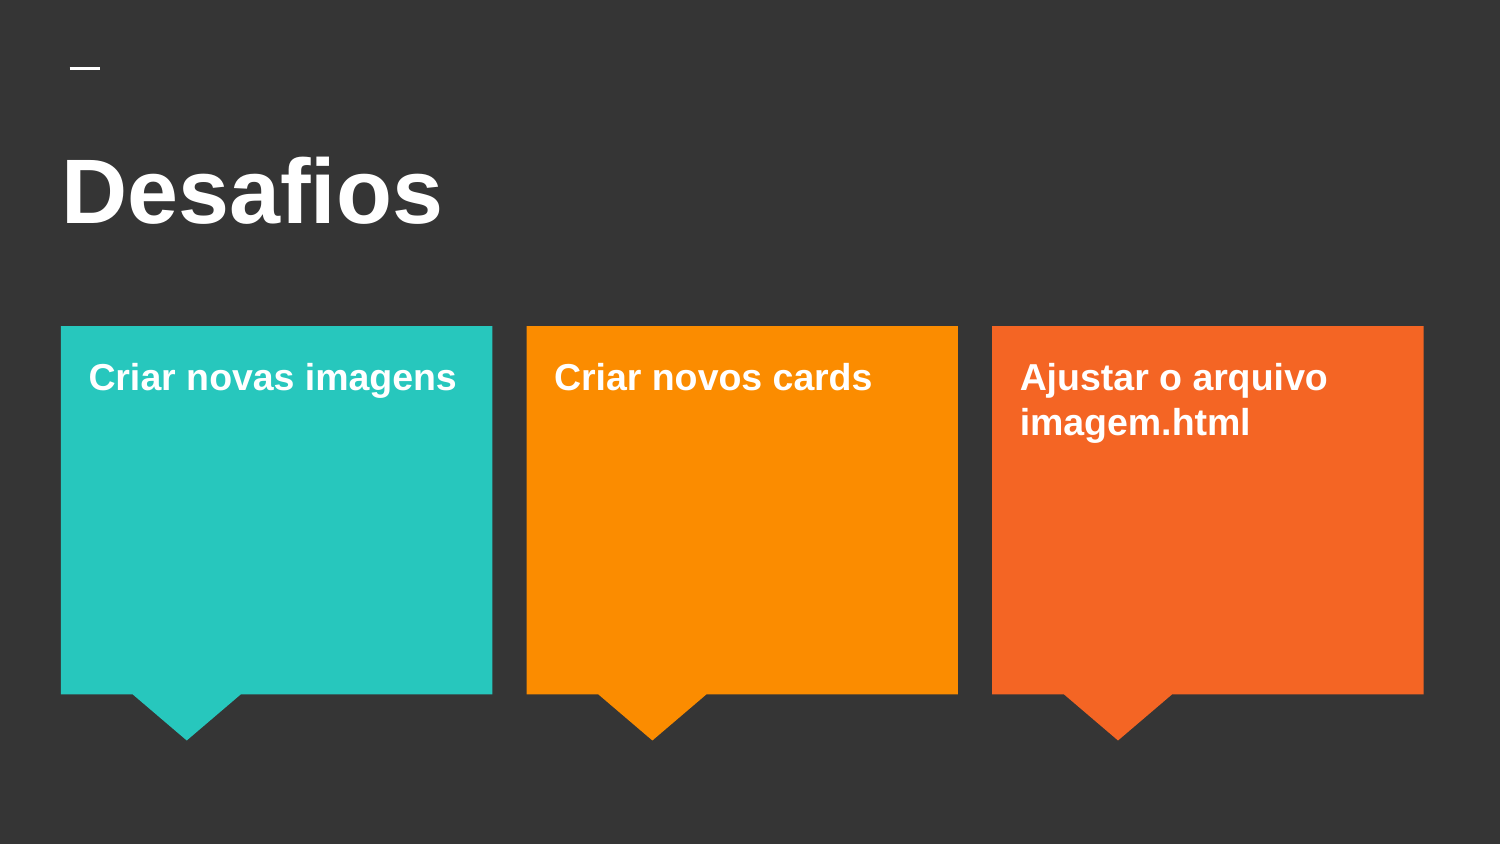

# Desafios

Criar novas imagens
Criar novos cards
Ajustar o arquivo imagem.html